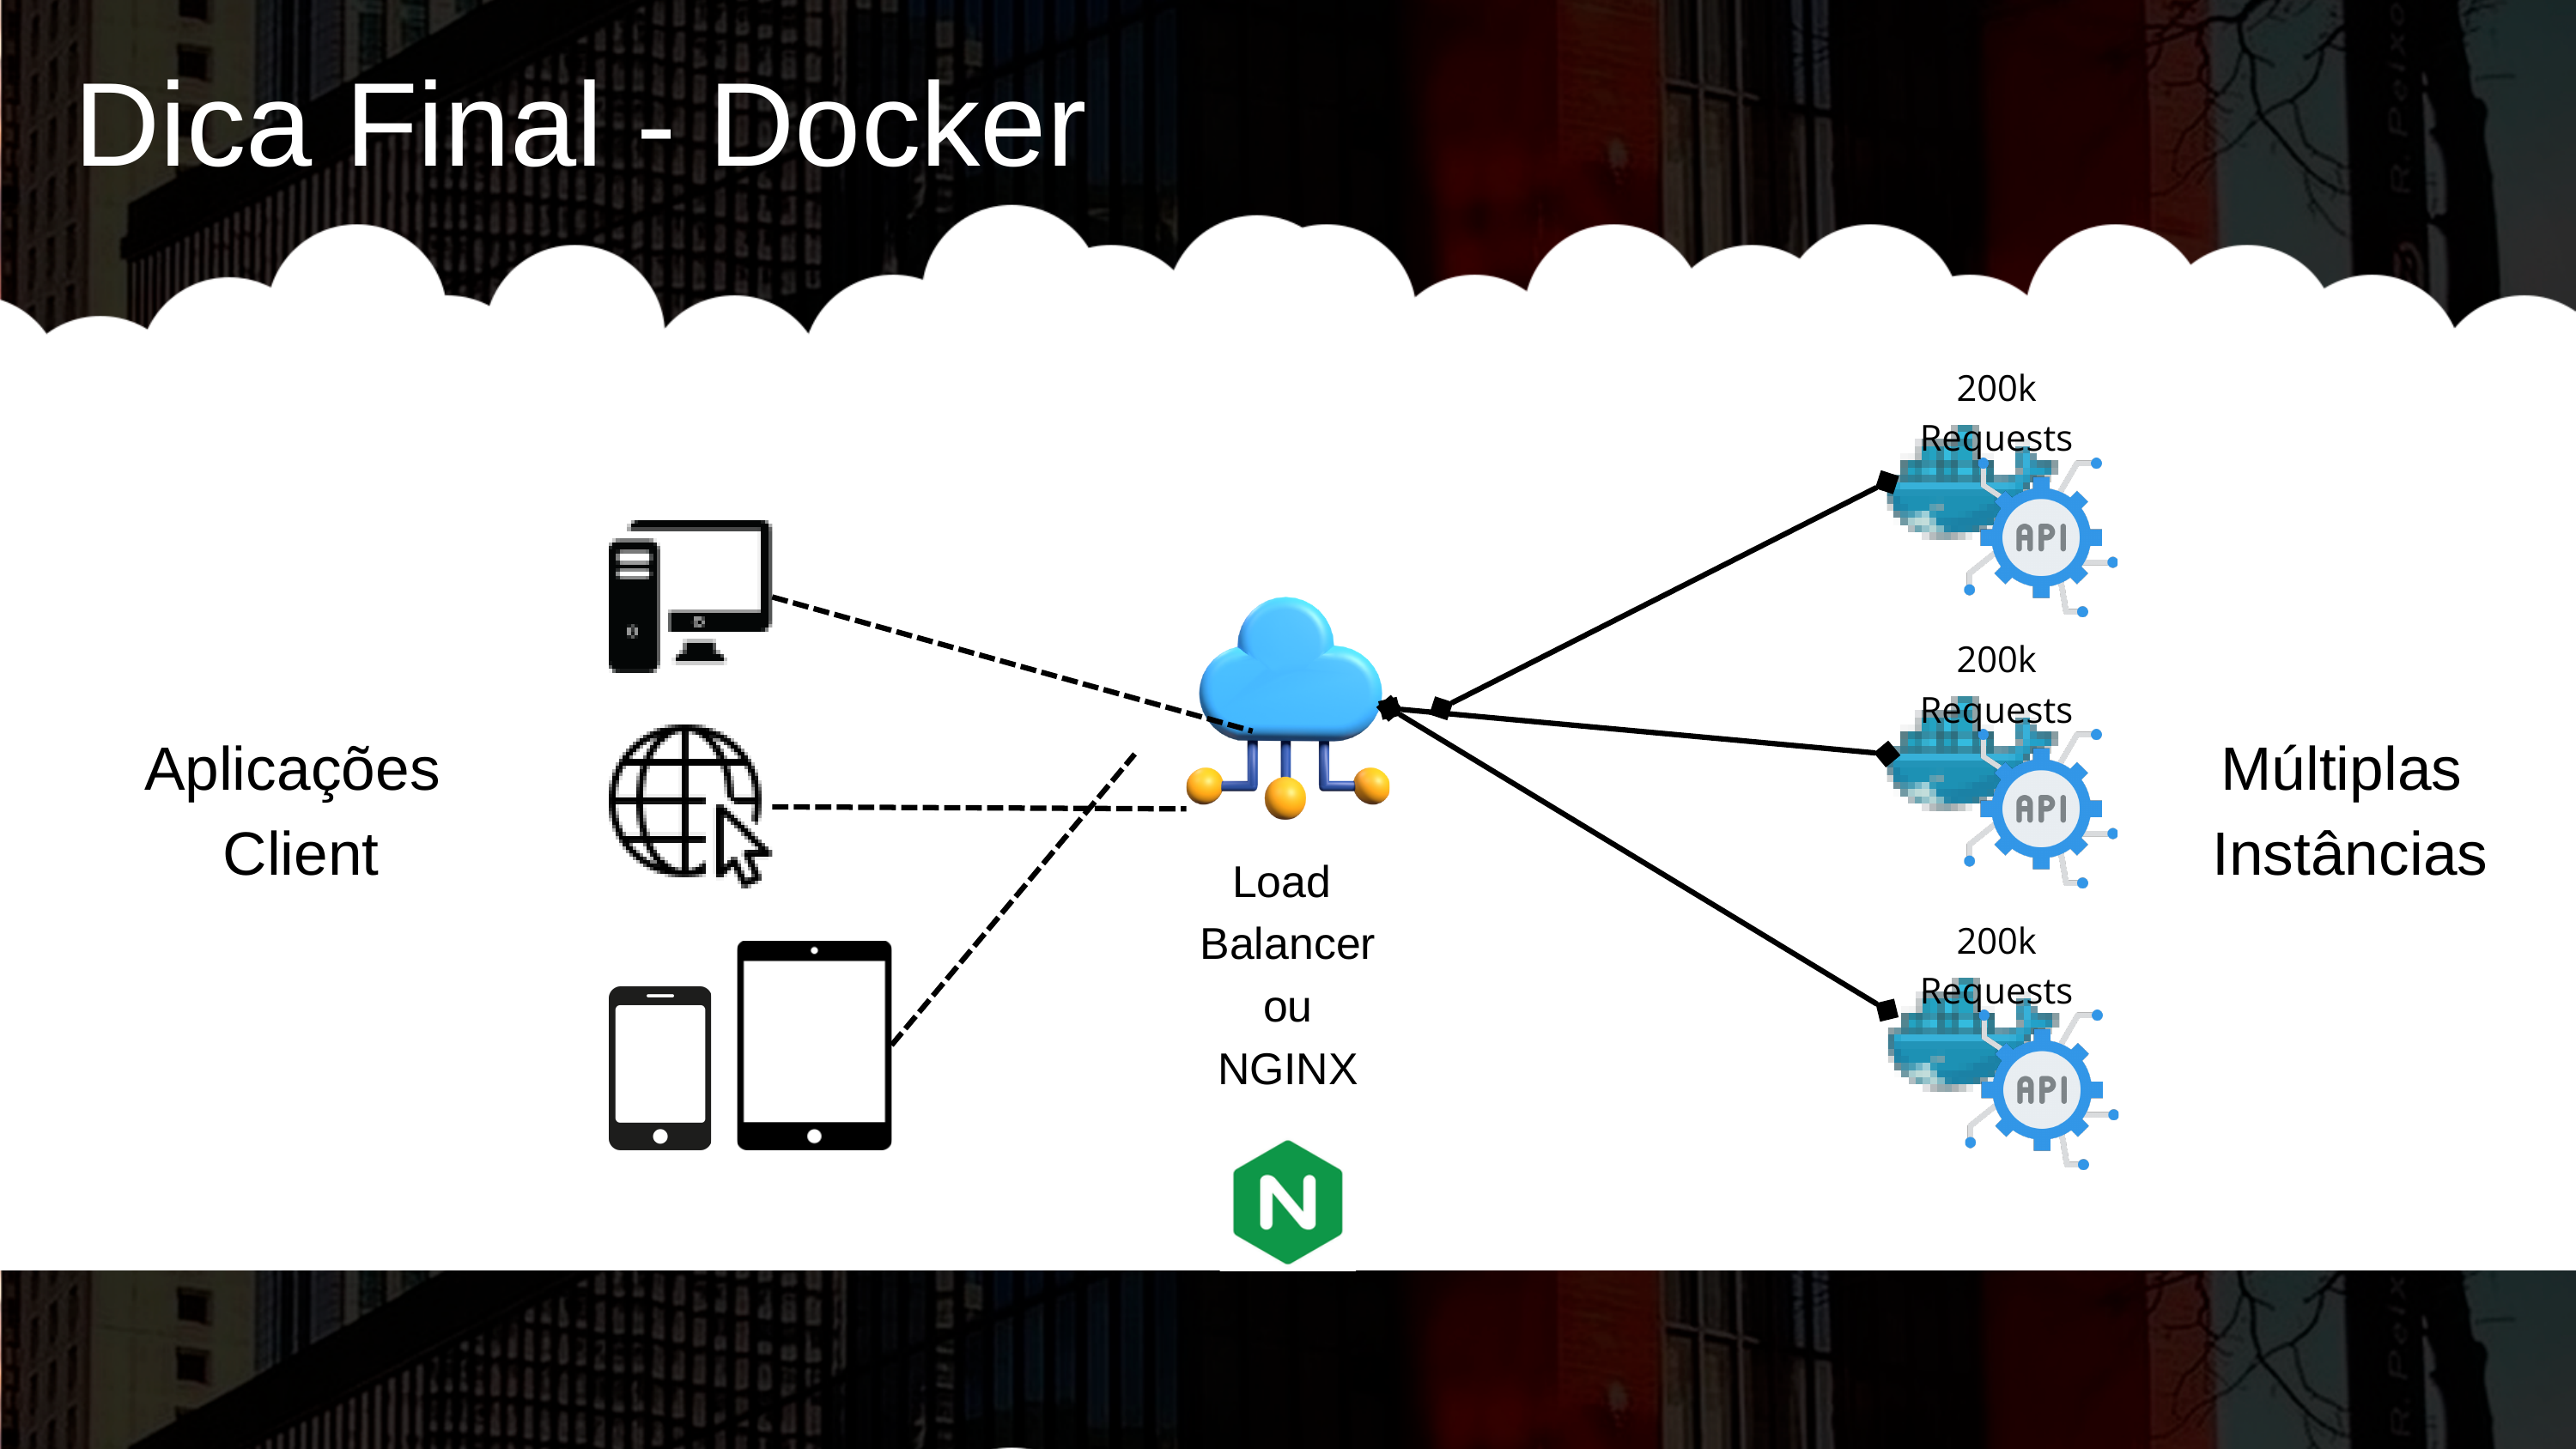

Dica Final - Docker
200k Requests

200k Requests

Aplicações
Client
Múltiplas
Instâncias

Load
Balancer
ou
NGINX
200k Requests